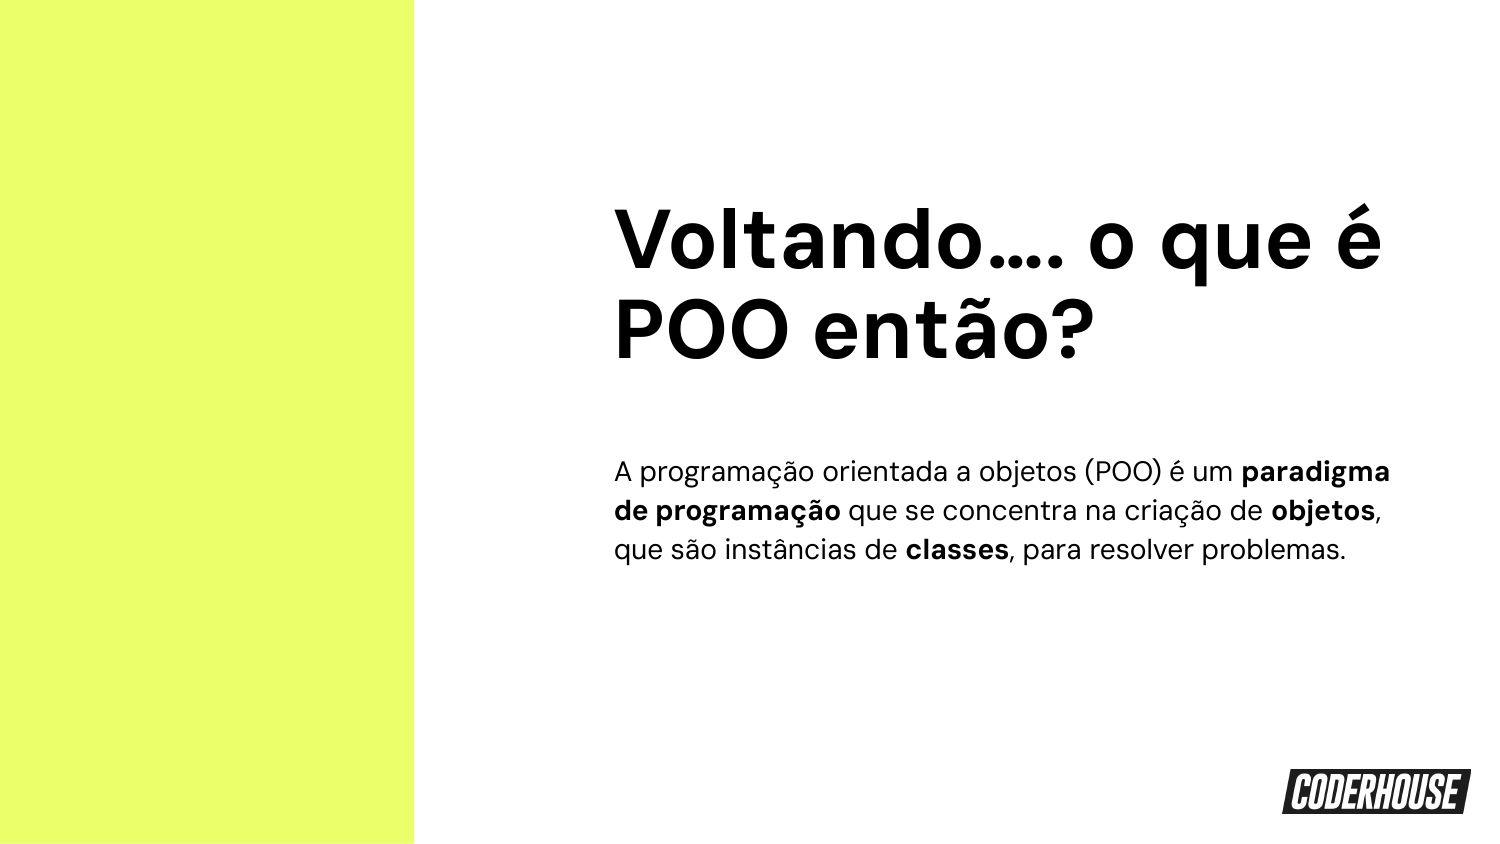

Voltando…. o que é POO então?
A programação orientada a objetos (POO) é um paradigma de programação que se concentra na criação de objetos, que são instâncias de classes, para resolver problemas.